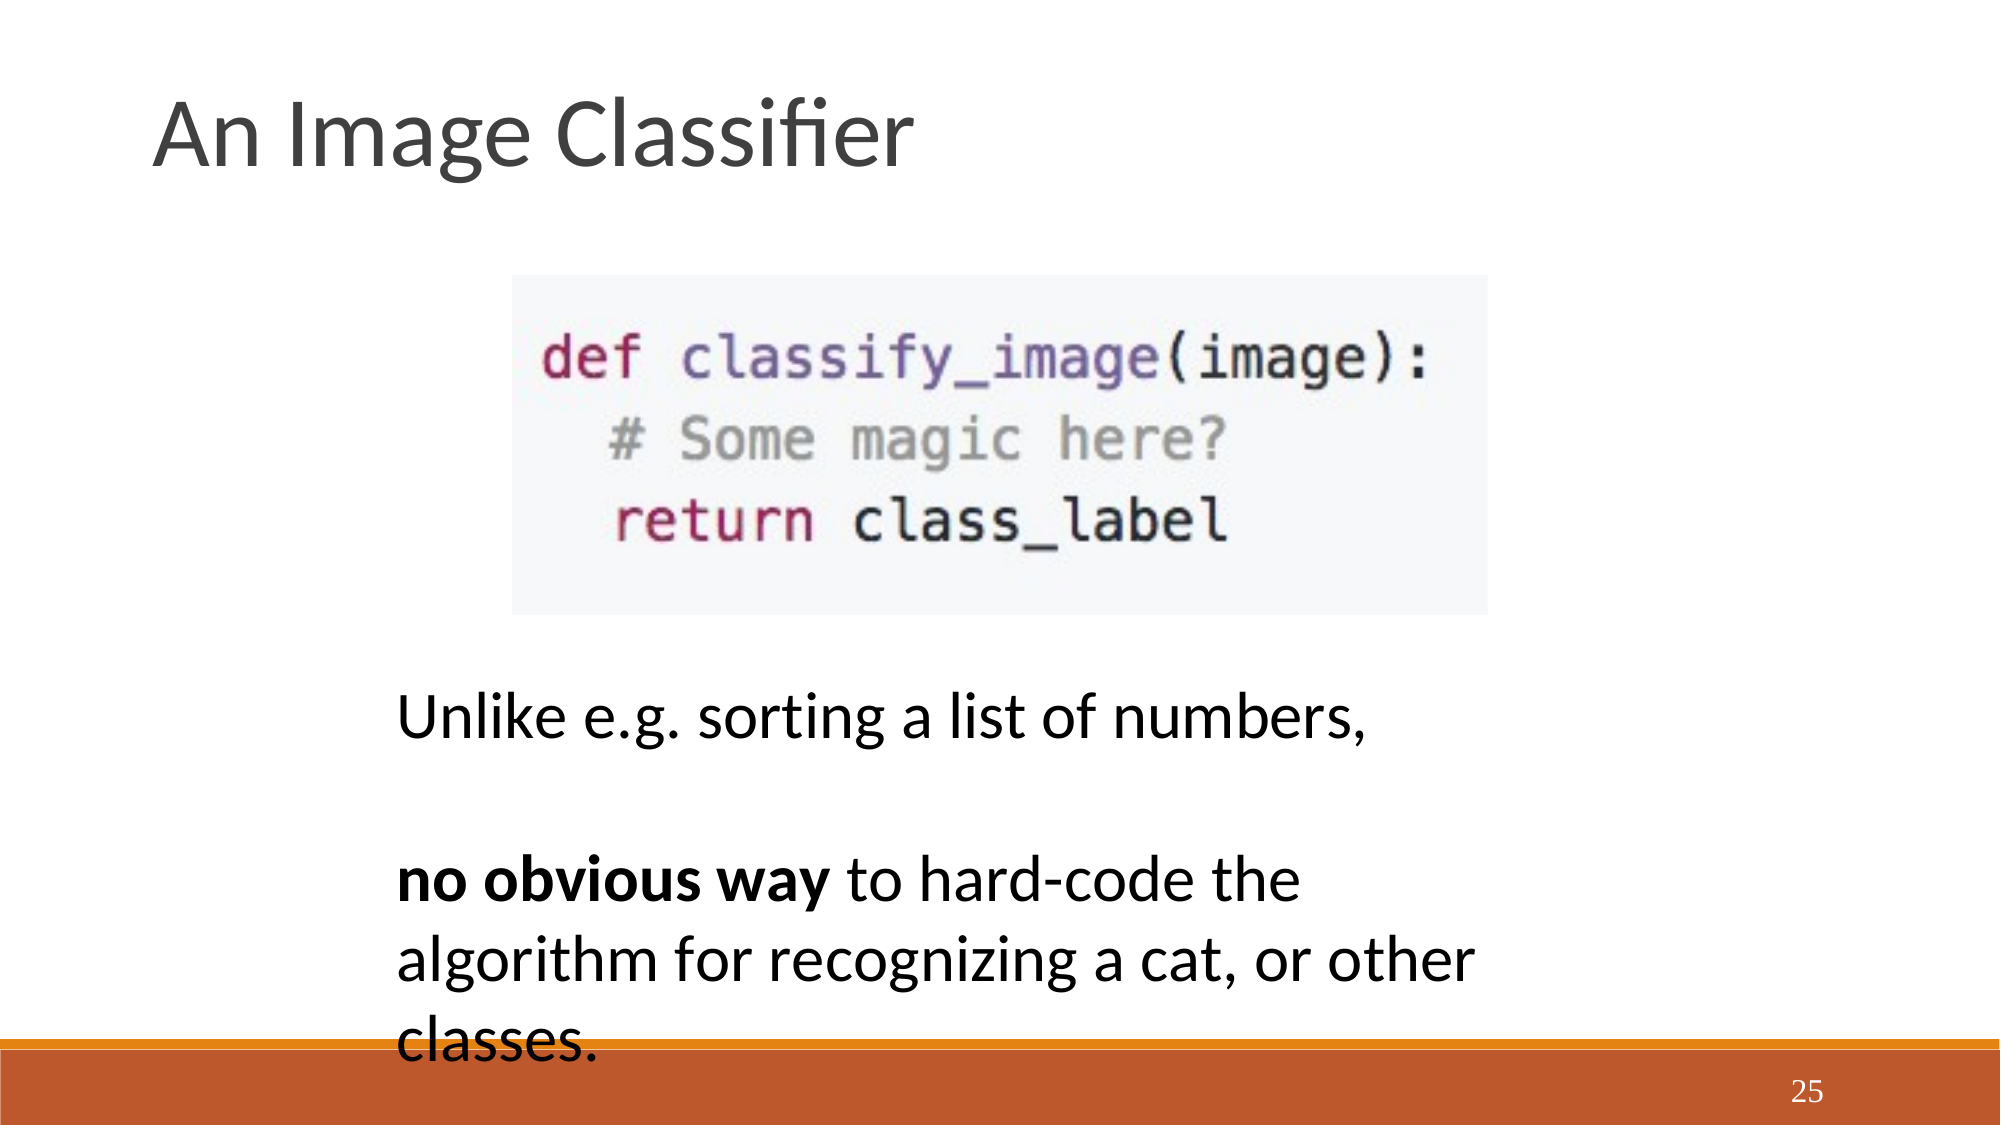

An Image Classifier

Unlike e.g. sorting a list of numbers,

no obvious way to hard-code the algorithm for recognizing a cat, or other classes.
25